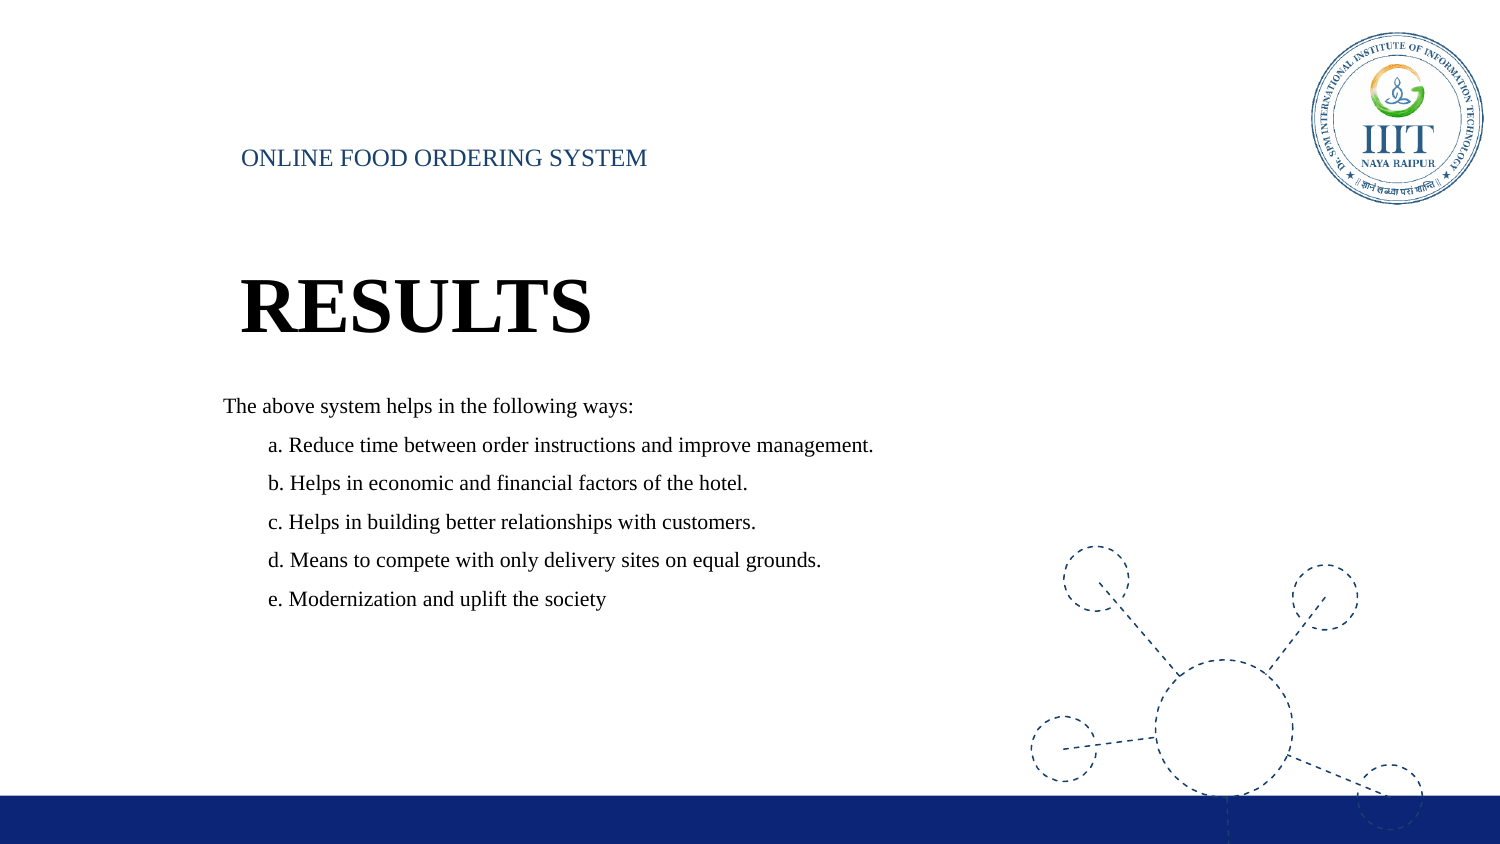

ONLINE FOOD ORDERING SYSTEM

RESULTS

The above system helps in the following ways:
a. Reduce time between order instructions and improve management.
b. Helps in economic and financial factors of the hotel.
c. Helps in building better relationships with customers.
d. Means to compete with only delivery sites on equal grounds.
e. Modernization and uplift the society